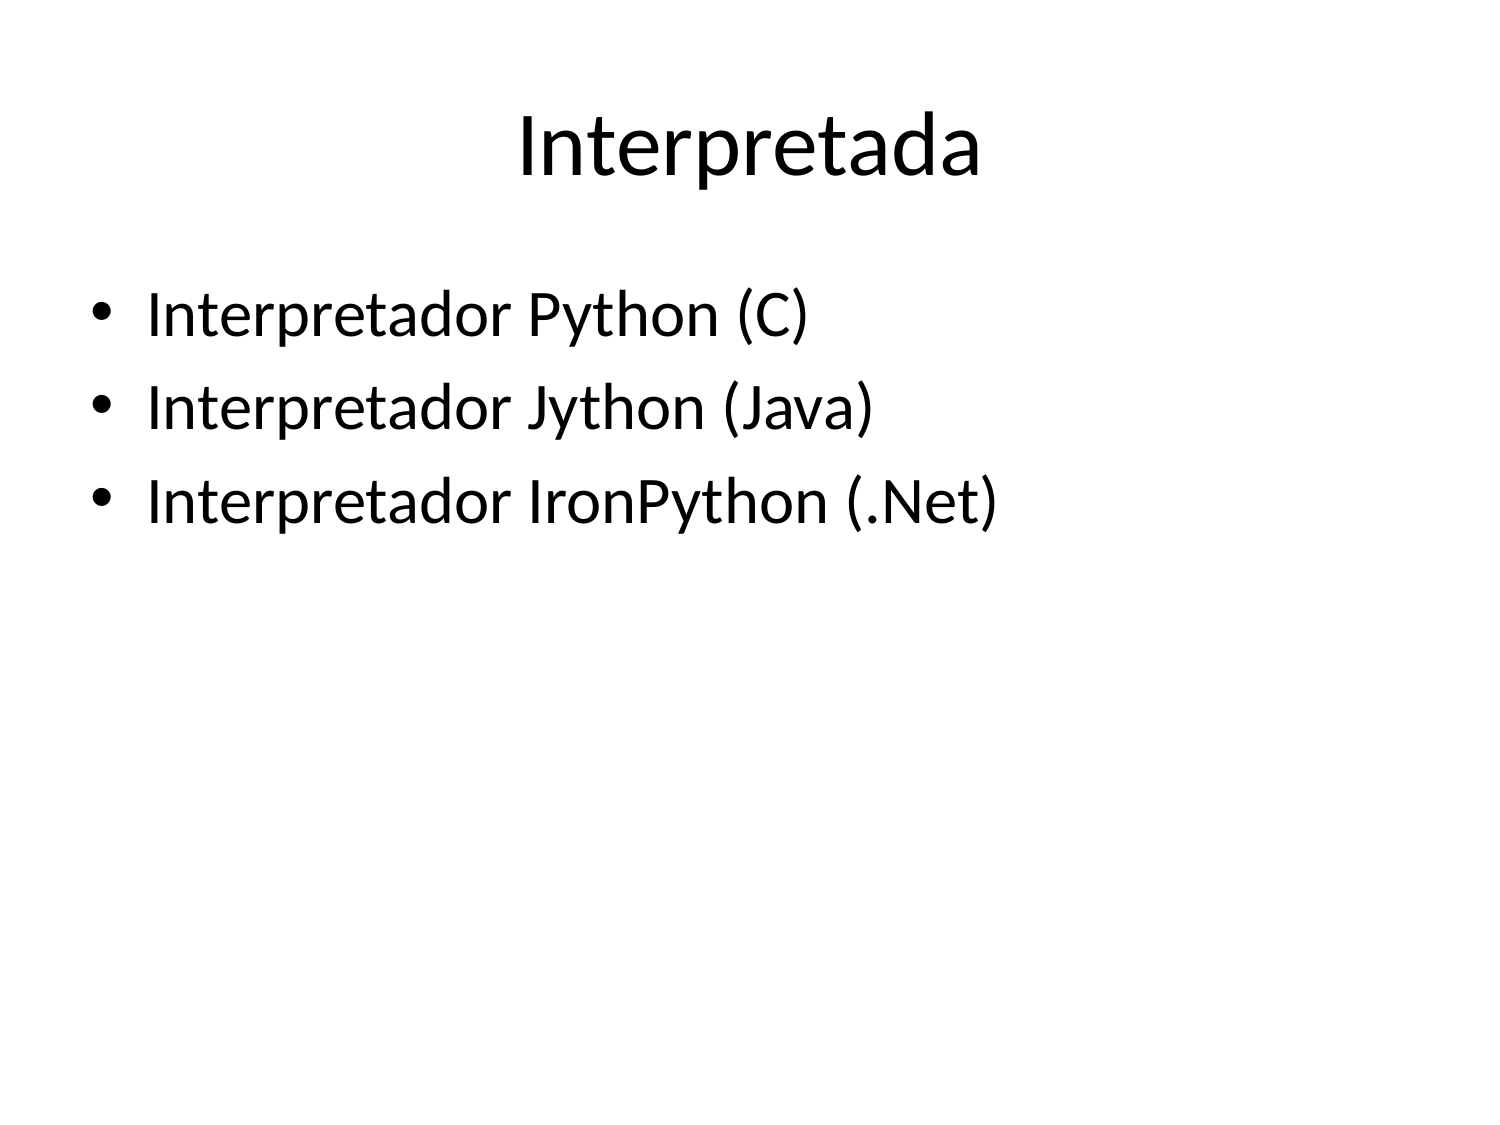

# Interpretada
Interpretador Python (C)
Interpretador Jython (Java)
Interpretador IronPython (.Net)